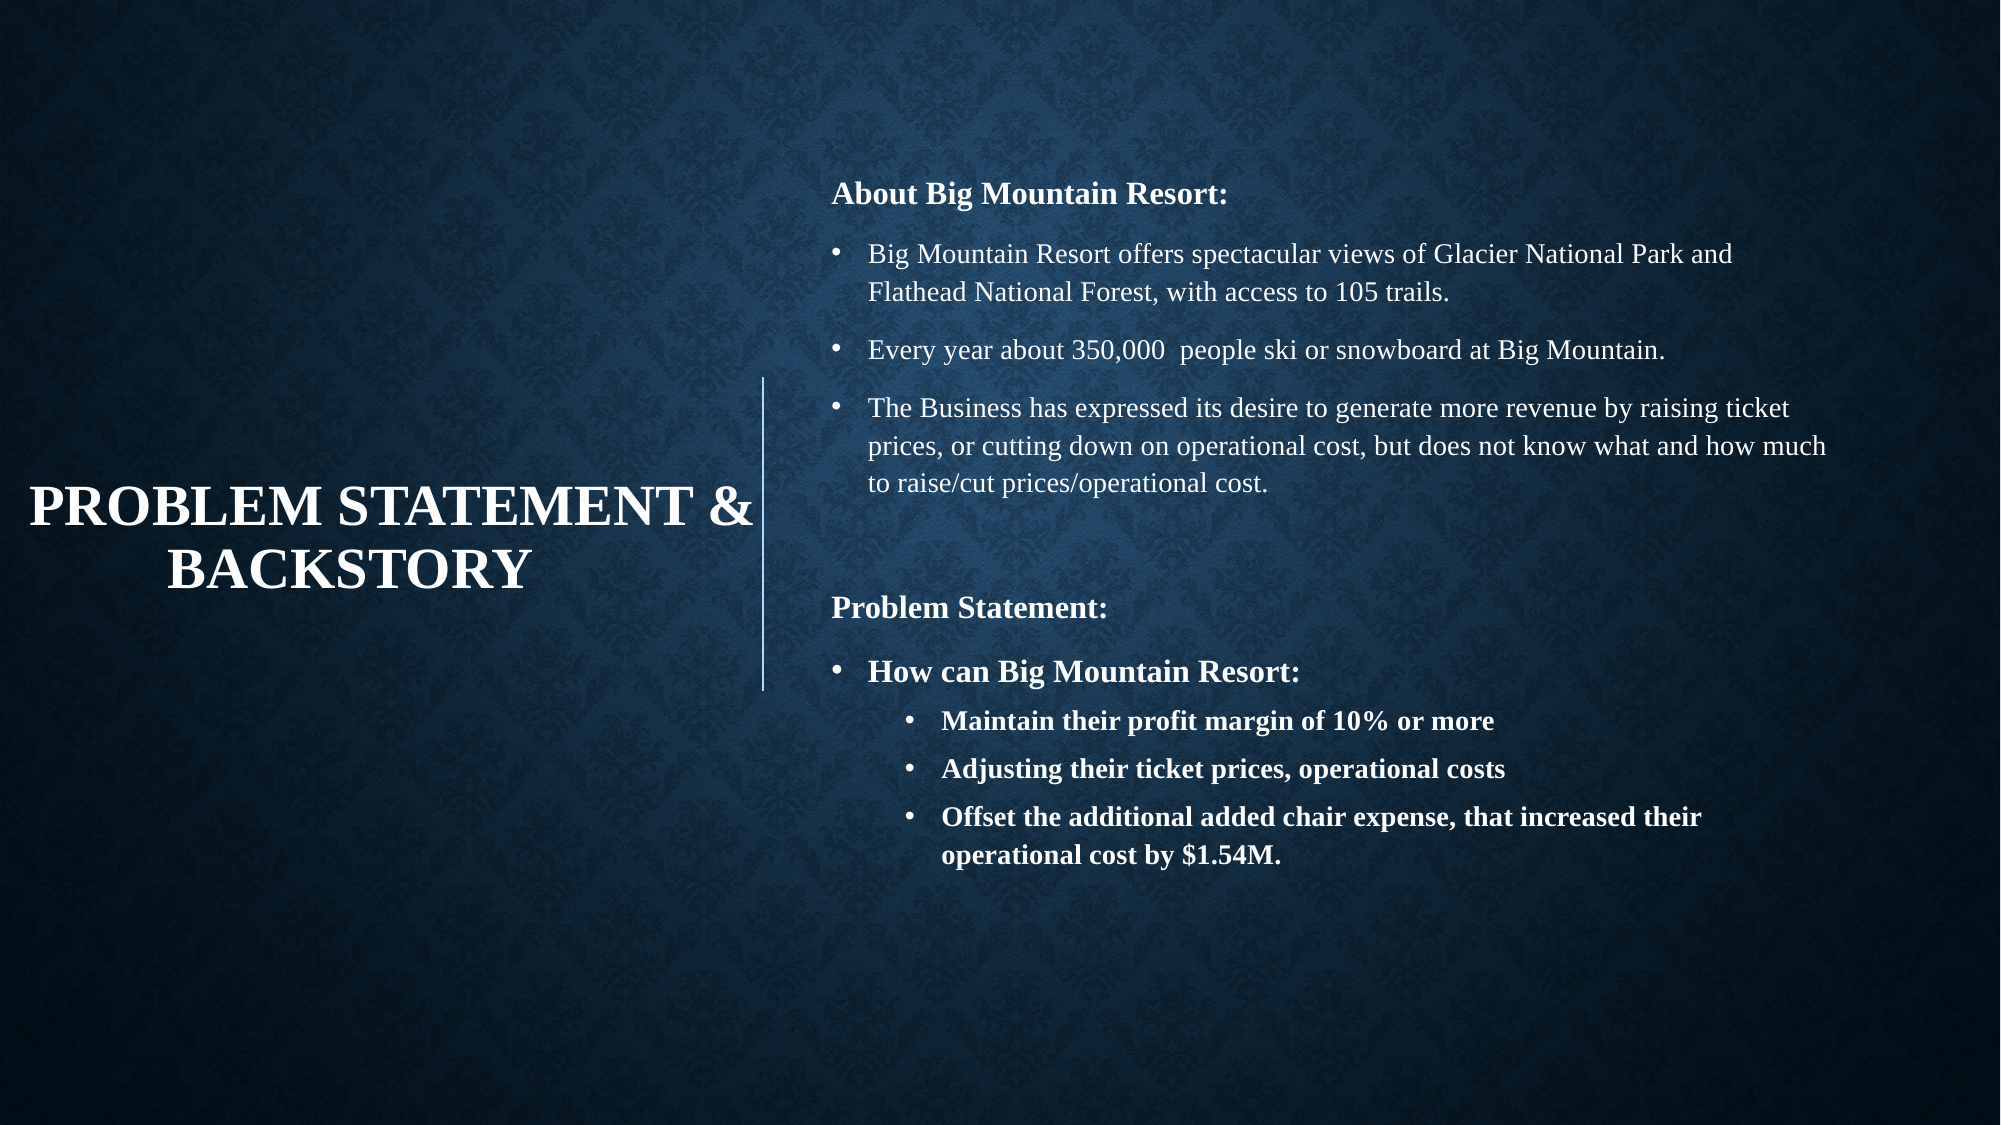

# Problem Statement & Backstory
About Big Mountain Resort:
Big Mountain Resort offers spectacular views of Glacier National Park and Flathead National Forest, with access to 105 trails.
Every year about 350,000  people ski or snowboard at Big Mountain.
The Business has expressed its desire to generate more revenue by raising ticket prices, or cutting down on operational cost, but does not know what and how much to raise/cut prices/operational cost.

Problem Statement:
How can Big Mountain Resort:
Maintain their profit margin of 10% or more
Adjusting their ticket prices, operational costs
Offset the additional added chair expense, that increased their operational cost by $1.54M.